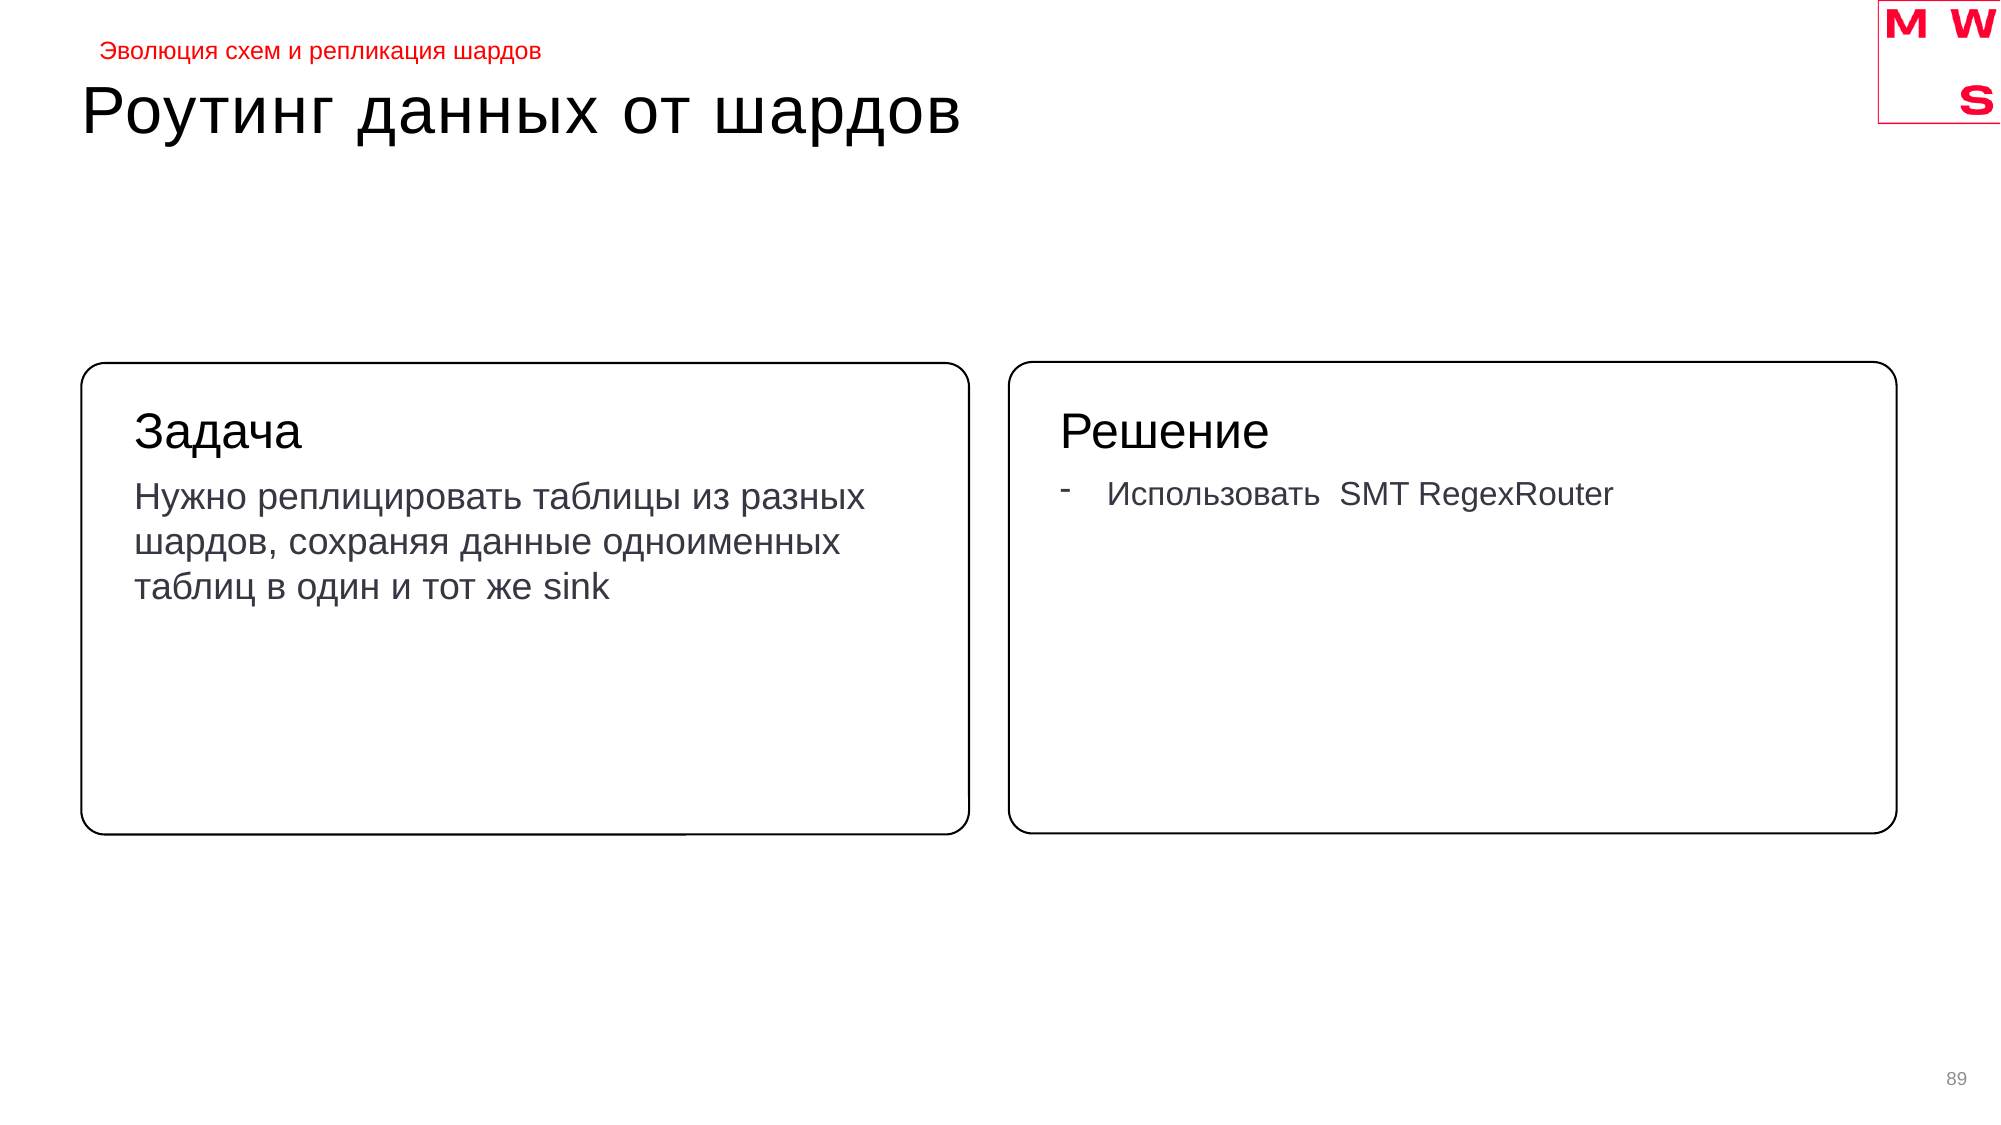

Эволюция схем и репликация шардов
# Роутинг данных от шардов

Задача
Решение
Нужно реплицировать таблицы из разных шардов, сохраняя данные одноименных таблиц в один и тот же sink
Использовать  SMT RegexRouter
89